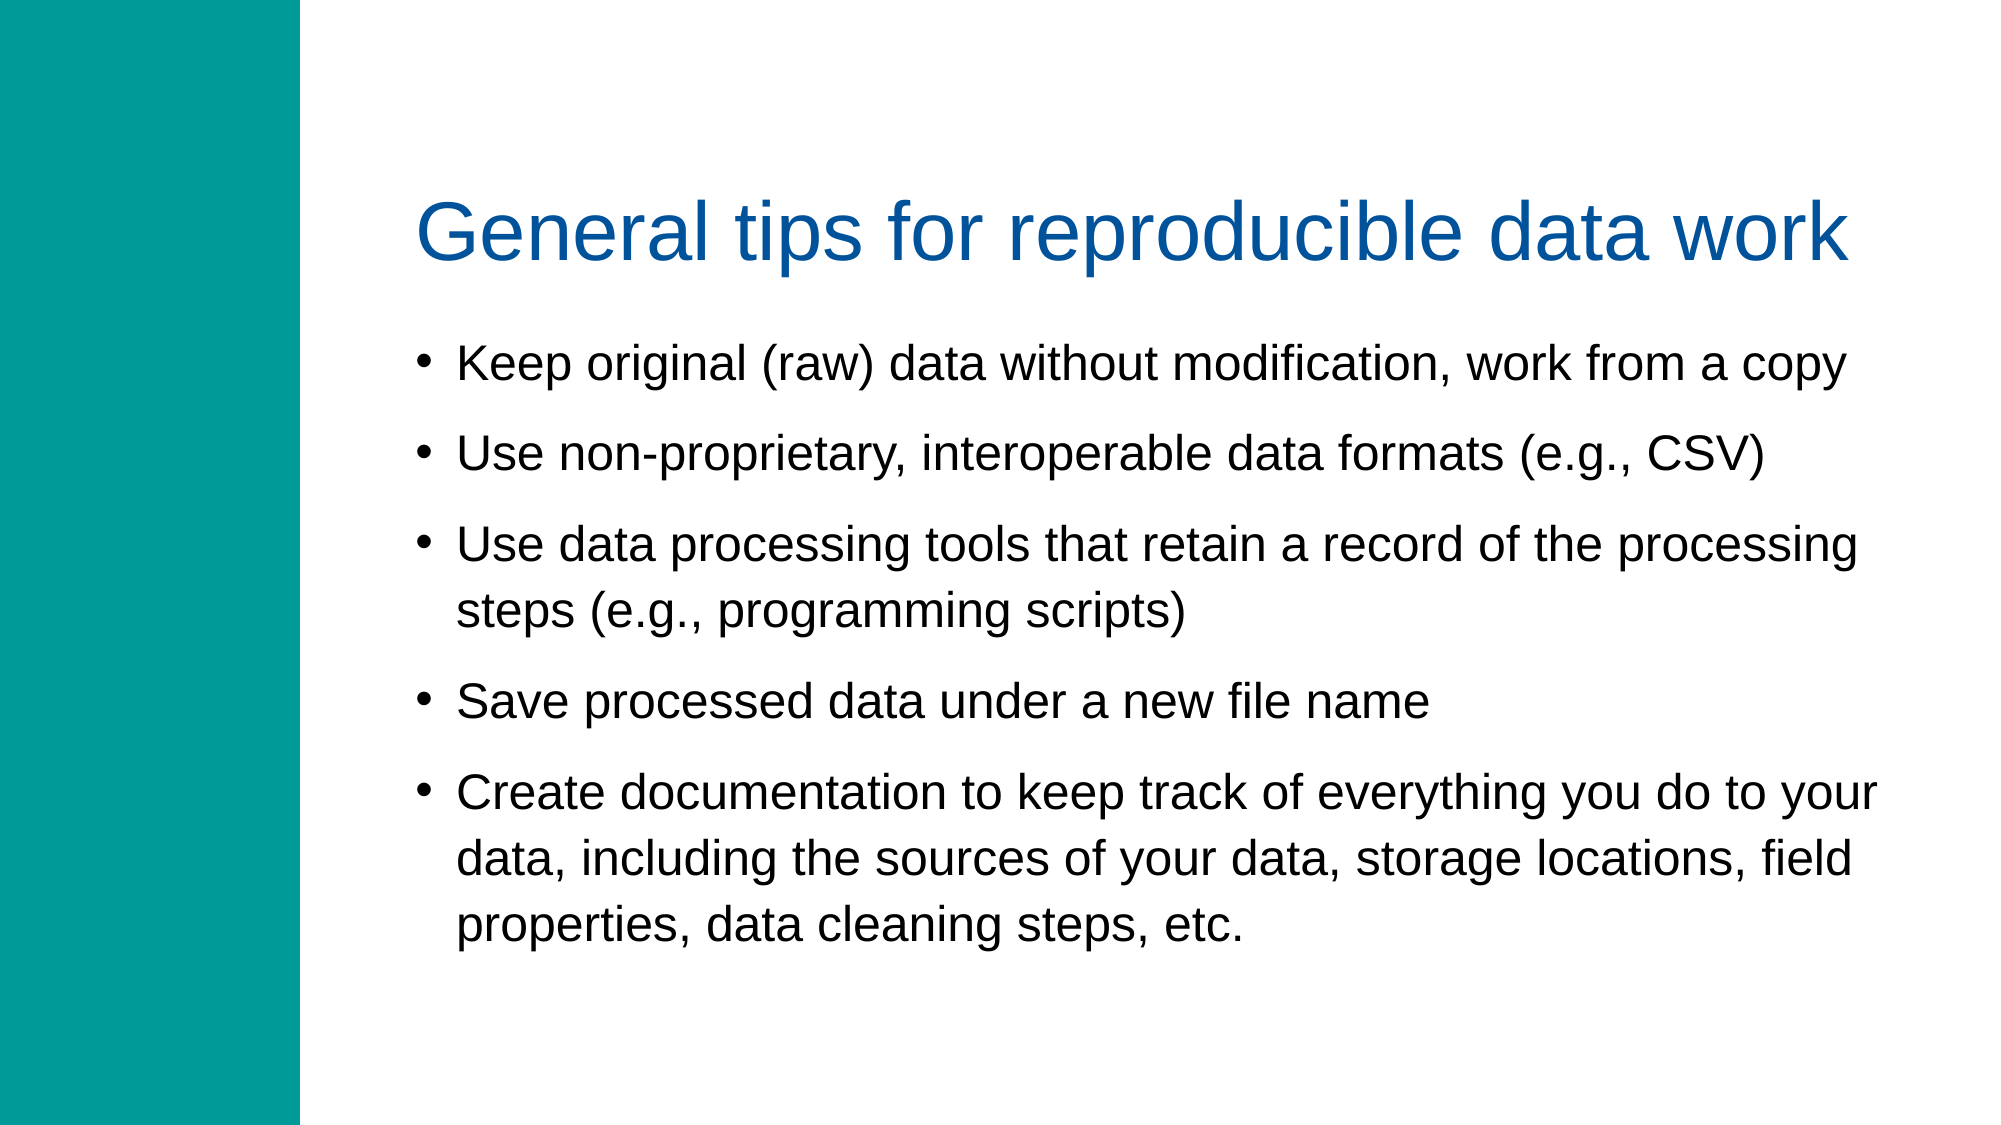

# General tips for reproducible data work
Keep original (raw) data without modification, work from a copy
Use non-proprietary, interoperable data formats (e.g., CSV)
Use data processing tools that retain a record of the processing steps (e.g., programming scripts)
Save processed data under a new file name
Create documentation to keep track of everything you do to your data, including the sources of your data, storage locations, field properties, data cleaning steps, etc.